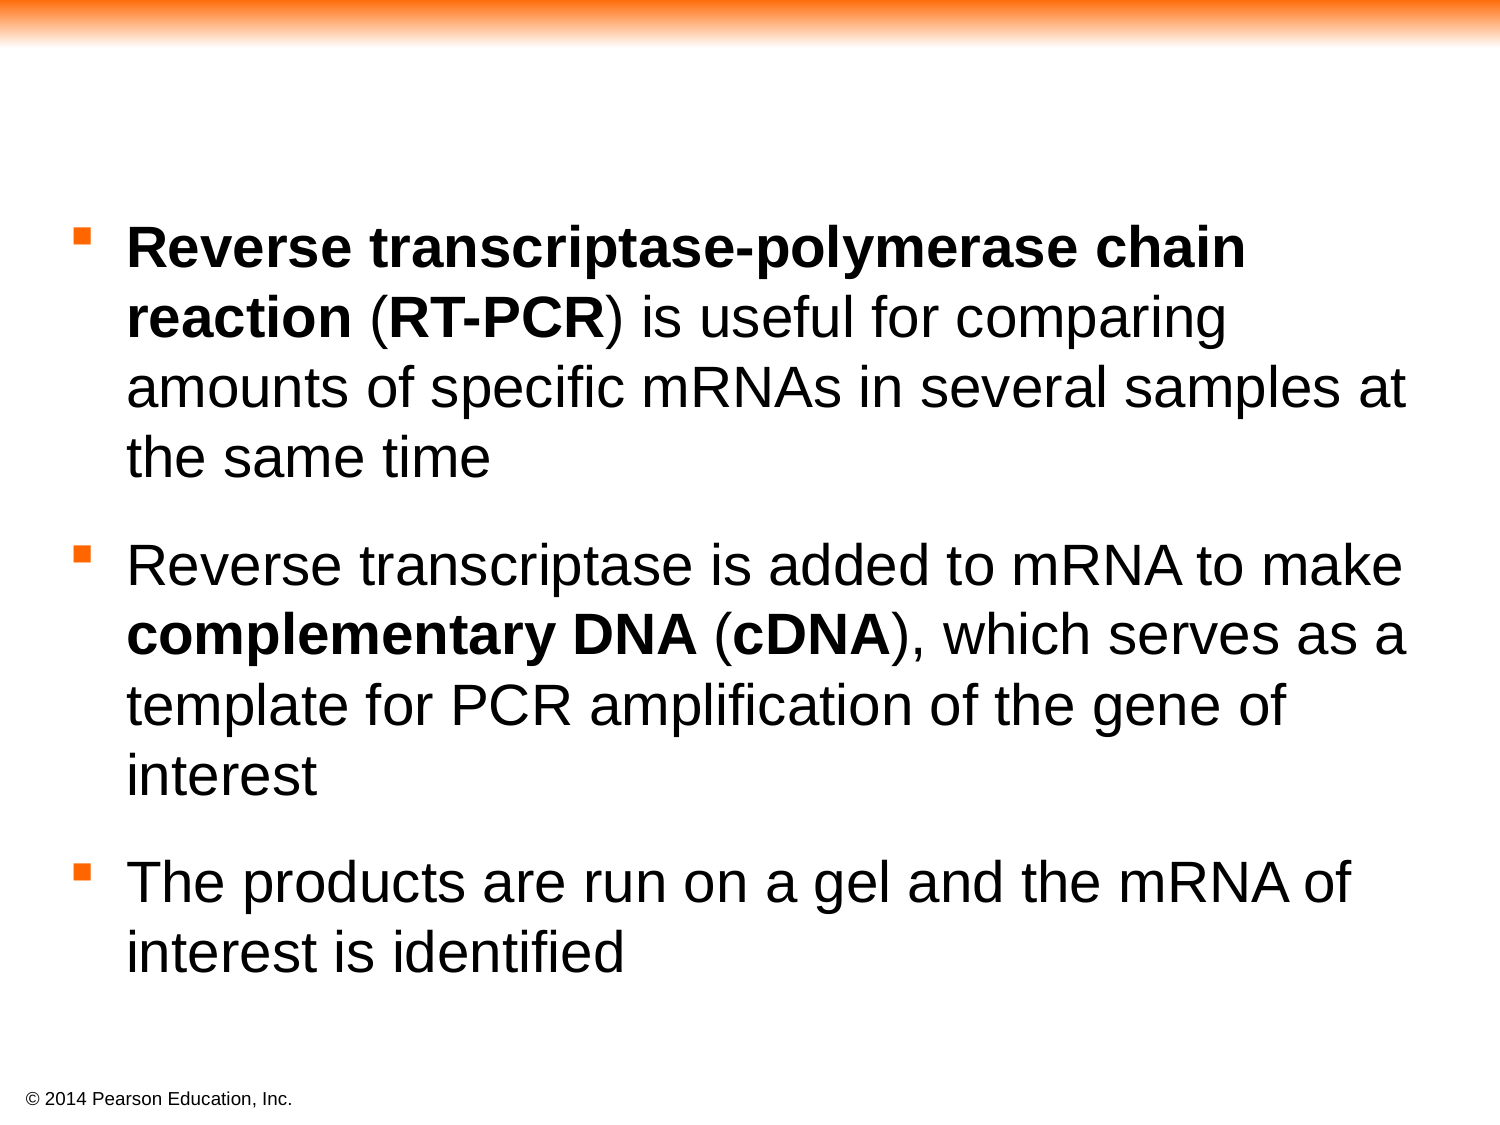

#
Reverse transcriptase-polymerase chain reaction (RT-PCR) is useful for comparing amounts of specific mRNAs in several samples at the same time
Reverse transcriptase is added to mRNA to make complementary DNA (cDNA), which serves as a template for PCR amplification of the gene of interest
The products are run on a gel and the mRNA of interest is identified